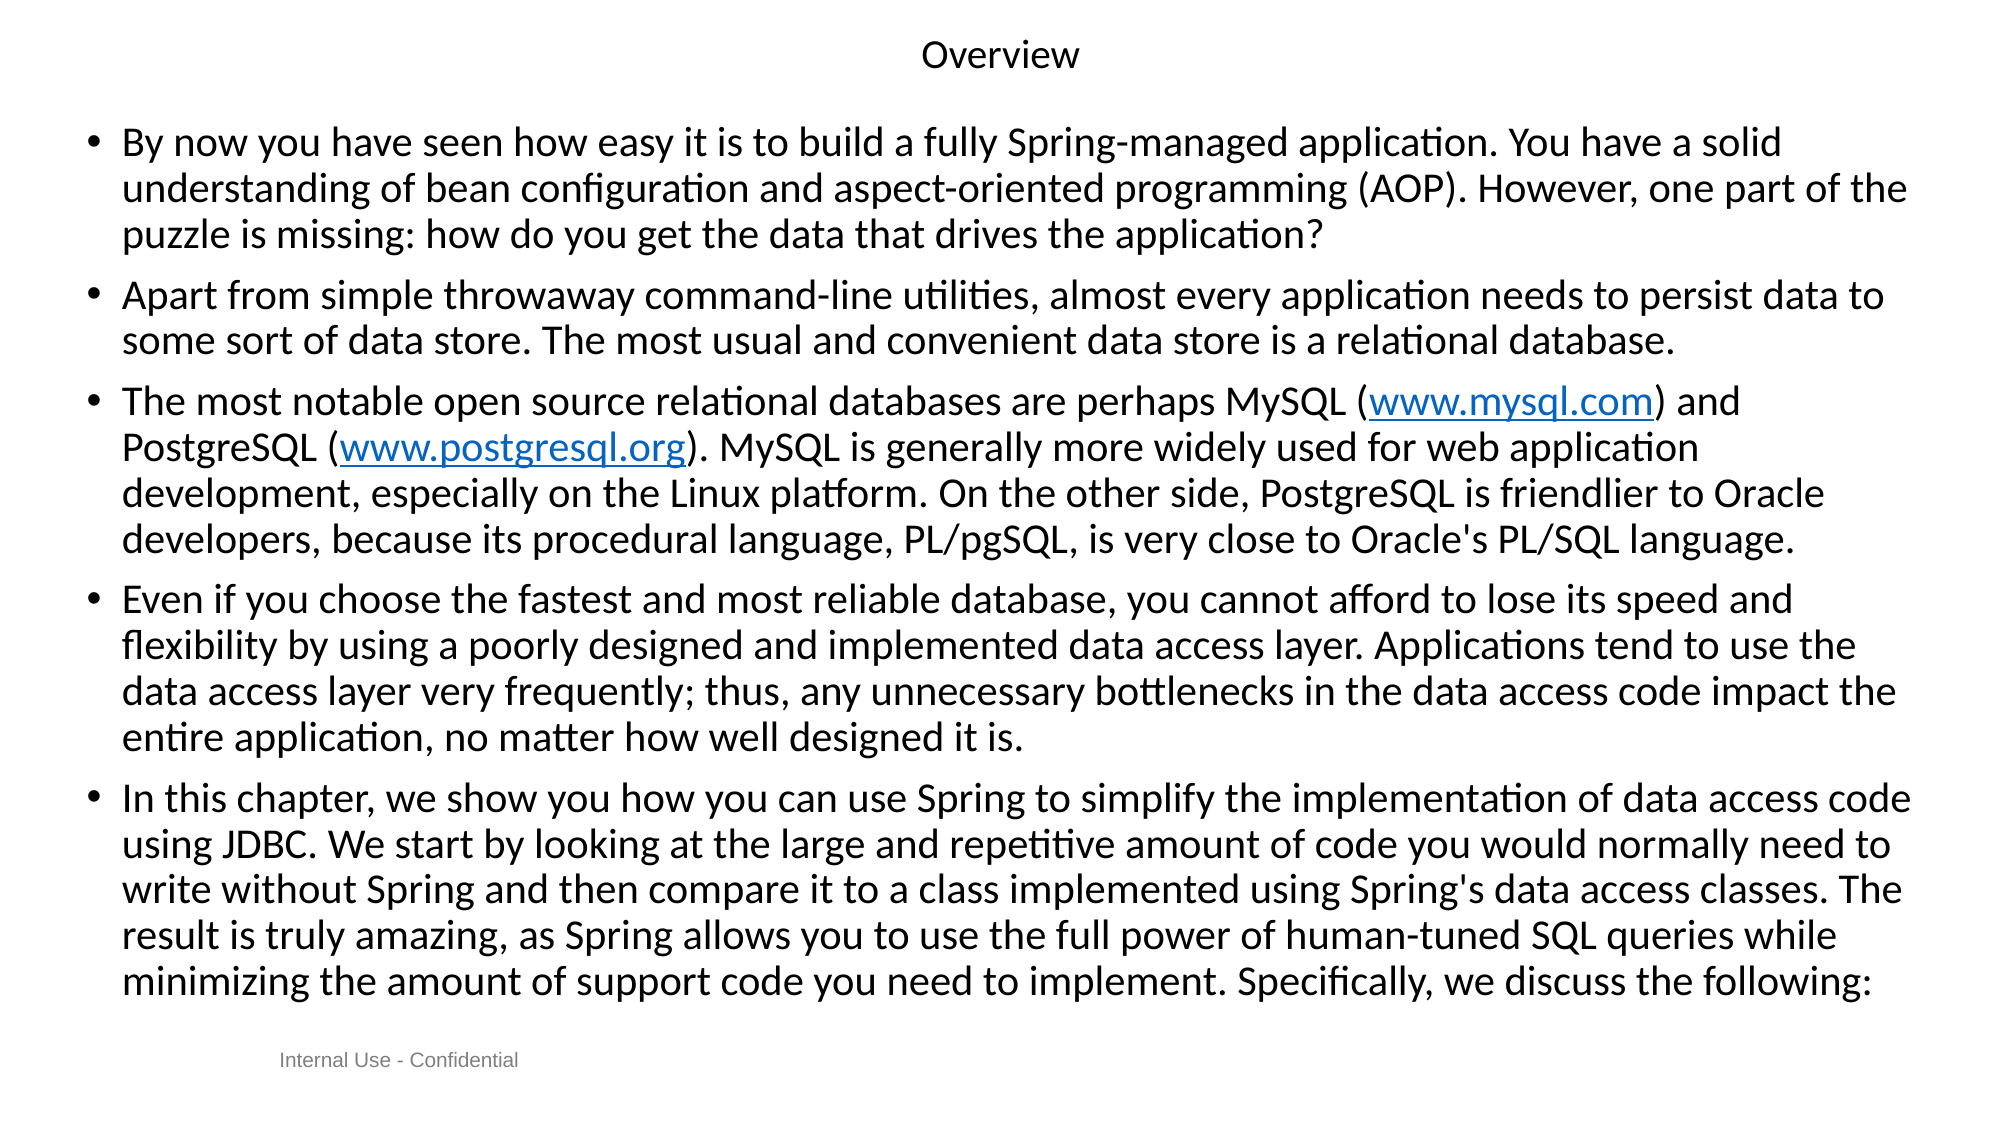

# Overview
By now you have seen how easy it is to build a fully Spring-managed application. You have a solid understanding of bean configuration and aspect-oriented programming (AOP). However, one part of the puzzle is missing: how do you get the data that drives the application?
Apart from simple throwaway command-line utilities, almost every application needs to persist data to some sort of data store. The most usual and convenient data store is a relational database.
The most notable open source relational databases are perhaps MySQL (www.mysql.com) and PostgreSQL (www.postgresql.org). MySQL is generally more widely used for web application development, especially on the Linux platform. On the other side, PostgreSQL is friendlier to Oracle developers, because its procedural language, PL/pgSQL, is very close to Oracle's PL/SQL language.
Even if you choose the fastest and most reliable database, you cannot afford to lose its speed and flexibility by using a poorly designed and implemented data access layer. Applications tend to use the data access layer very frequently; thus, any unnecessary bottlenecks in the data access code impact the entire application, no matter how well designed it is.
In this chapter, we show you how you can use Spring to simplify the implementation of data access code using JDBC. We start by looking at the large and repetitive amount of code you would normally need to write without Spring and then compare it to a class implemented using Spring's data access classes. The result is truly amazing, as Spring allows you to use the full power of human-tuned SQL queries while minimizing the amount of support code you need to implement. Specifically, we discuss the following: